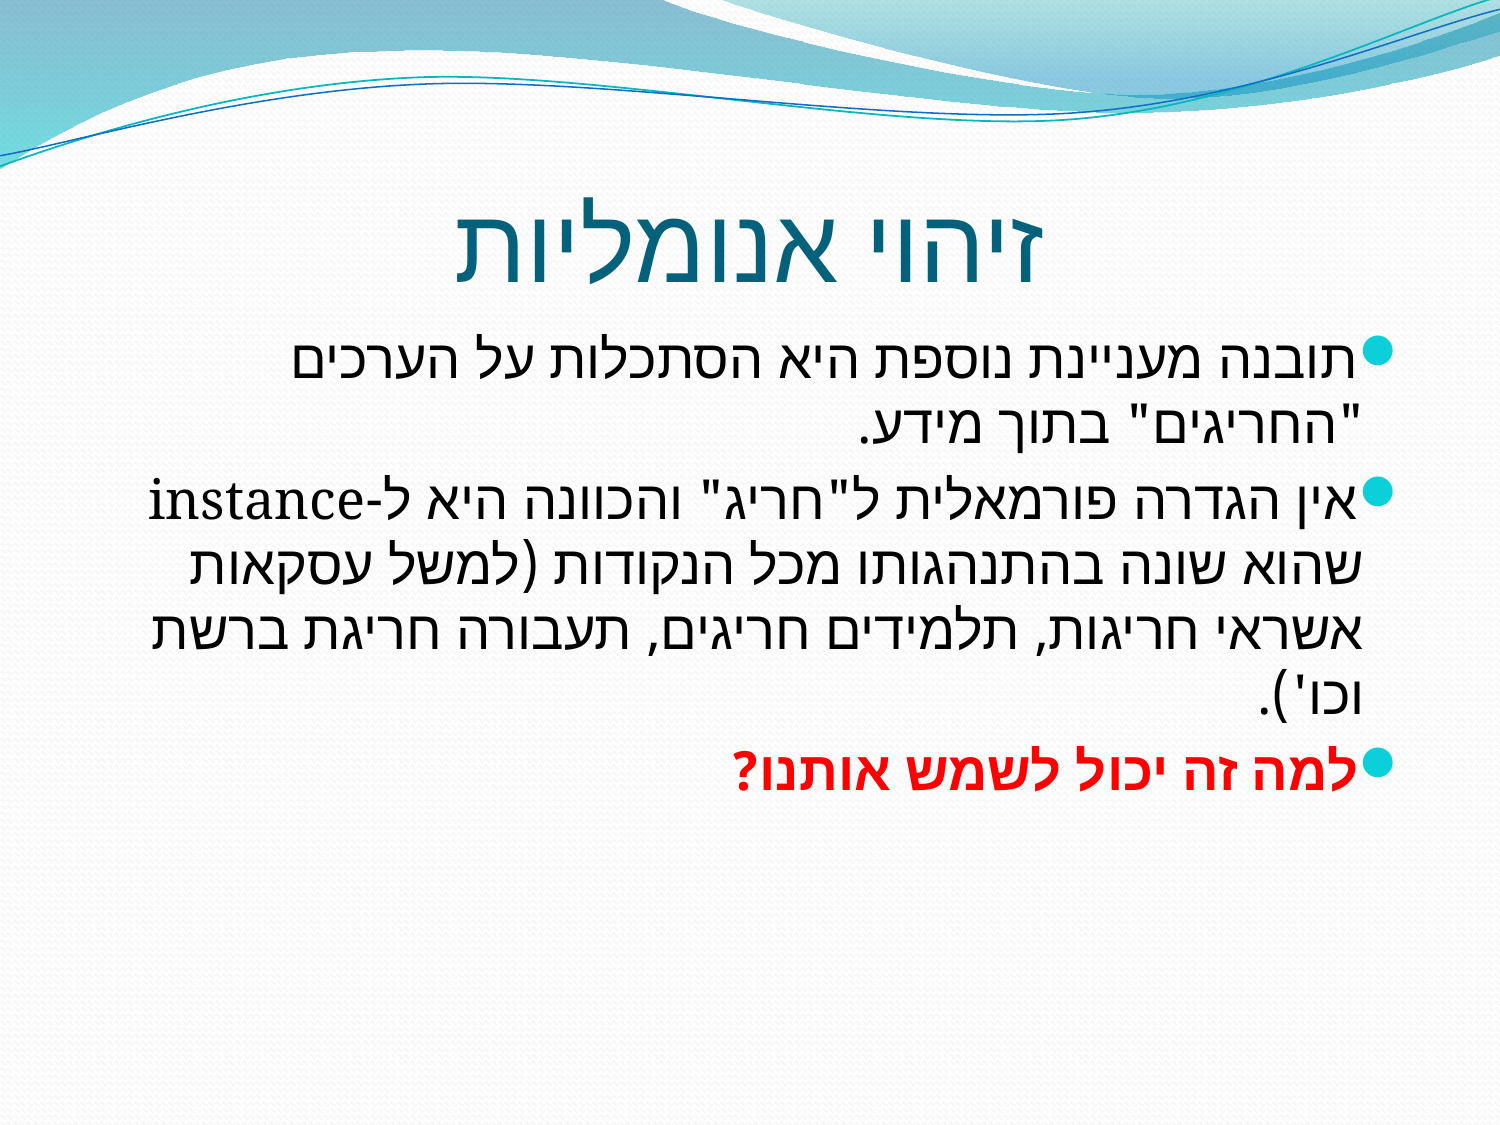

# זיהוי אנומליות
תובנה מעניינת נוספת היא הסתכלות על הערכים "החריגים" בתוך מידע.
אין הגדרה פורמאלית ל"חריג" והכוונה היא ל-instance שהוא שונה בהתנהגותו מכל הנקודות (למשל עסקאות אשראי חריגות, תלמידים חריגים, תעבורה חריגת ברשת וכו').
למה זה יכול לשמש אותנו?